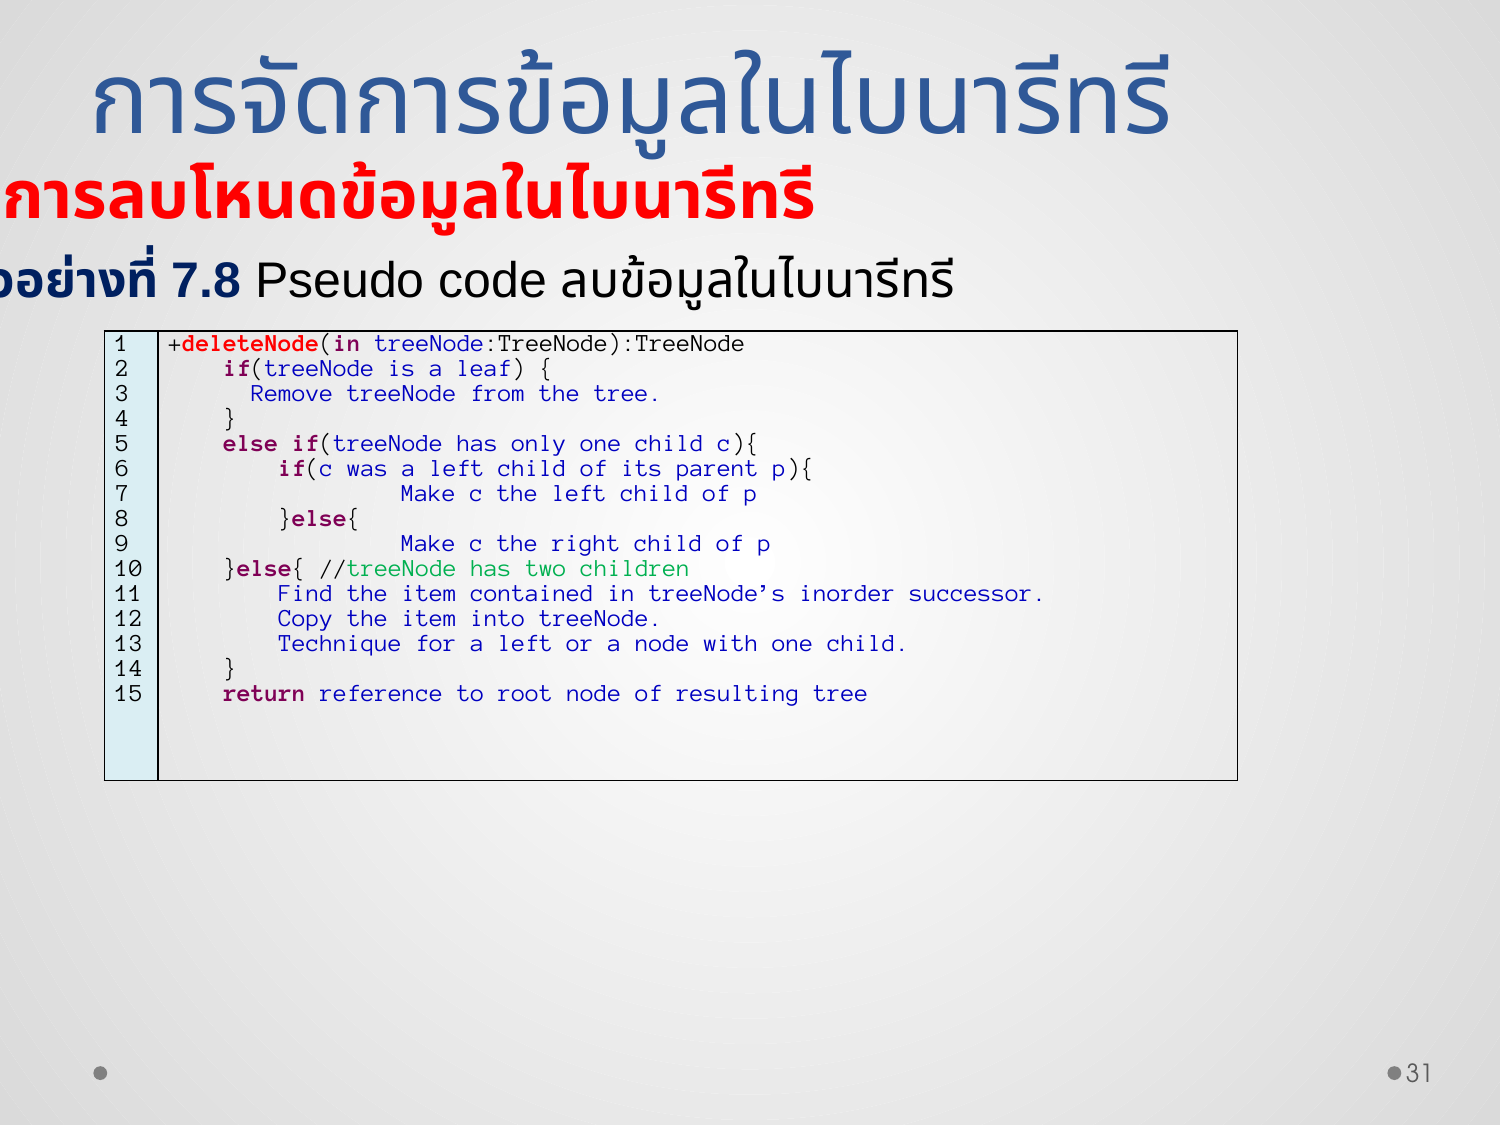

การจัดการข้อมูลในไบนารีทรี
การลบโหนดข้อมูลในไบนารีทรี
ตัวอย่างที่ 7.8 Pseudo code ลบข้อมูลในไบนารีทรี
| 1 2 3 4 5 6 7 8 9 10 11 12 13 14 15 | +deleteNode(in treeNode:TreeNode):TreeNode if(treeNode is a leaf) { Remove treeNode from the tree. } else if(treeNode has only one child c){ if(c was a left child of its parent p){ Make c the left child of p }else{ Make c the right child of p }else{ //treeNode has two children Find the item contained in treeNode’s inorder successor. Copy the item into treeNode. Technique for a left or a node with one child. } return reference to root node of resulting tree |
| --- | --- |
31